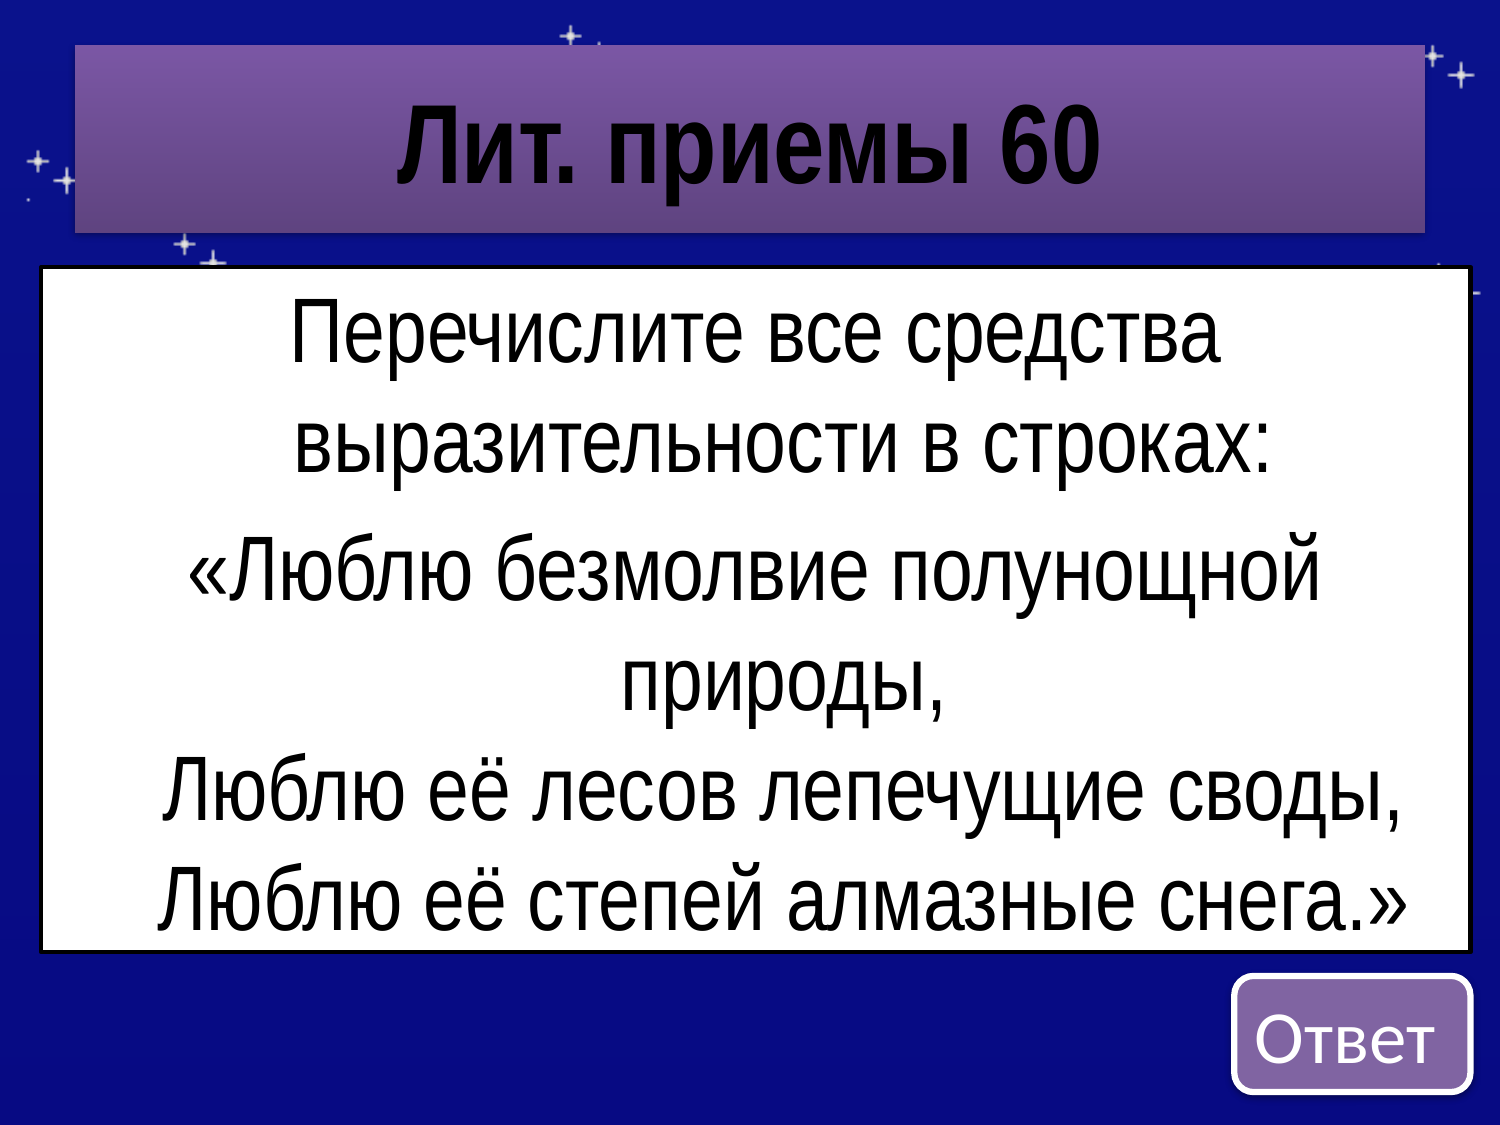

# Лит. приемы 60
Перечислите все средства выразительности в строках:
«Люблю безмолвие полунощной природы,
Люблю её лесов лепечущие своды,
Люблю её степей алмазные снега.»
Ответ